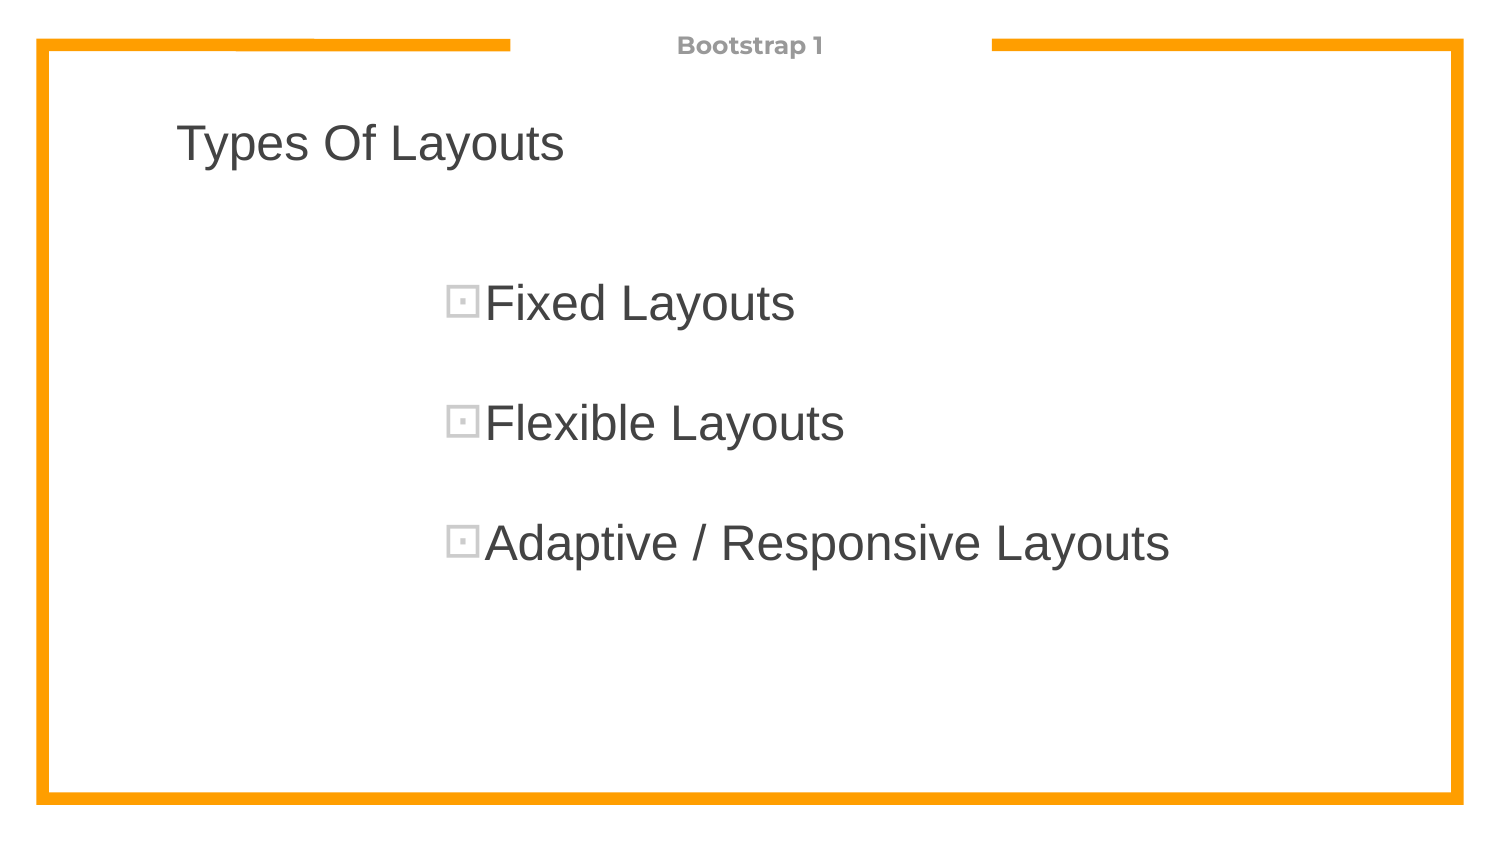

# Bootstrap 1
Types Of Layouts
Fixed Layouts

Flexible Layouts

Adaptive / Responsive Layouts